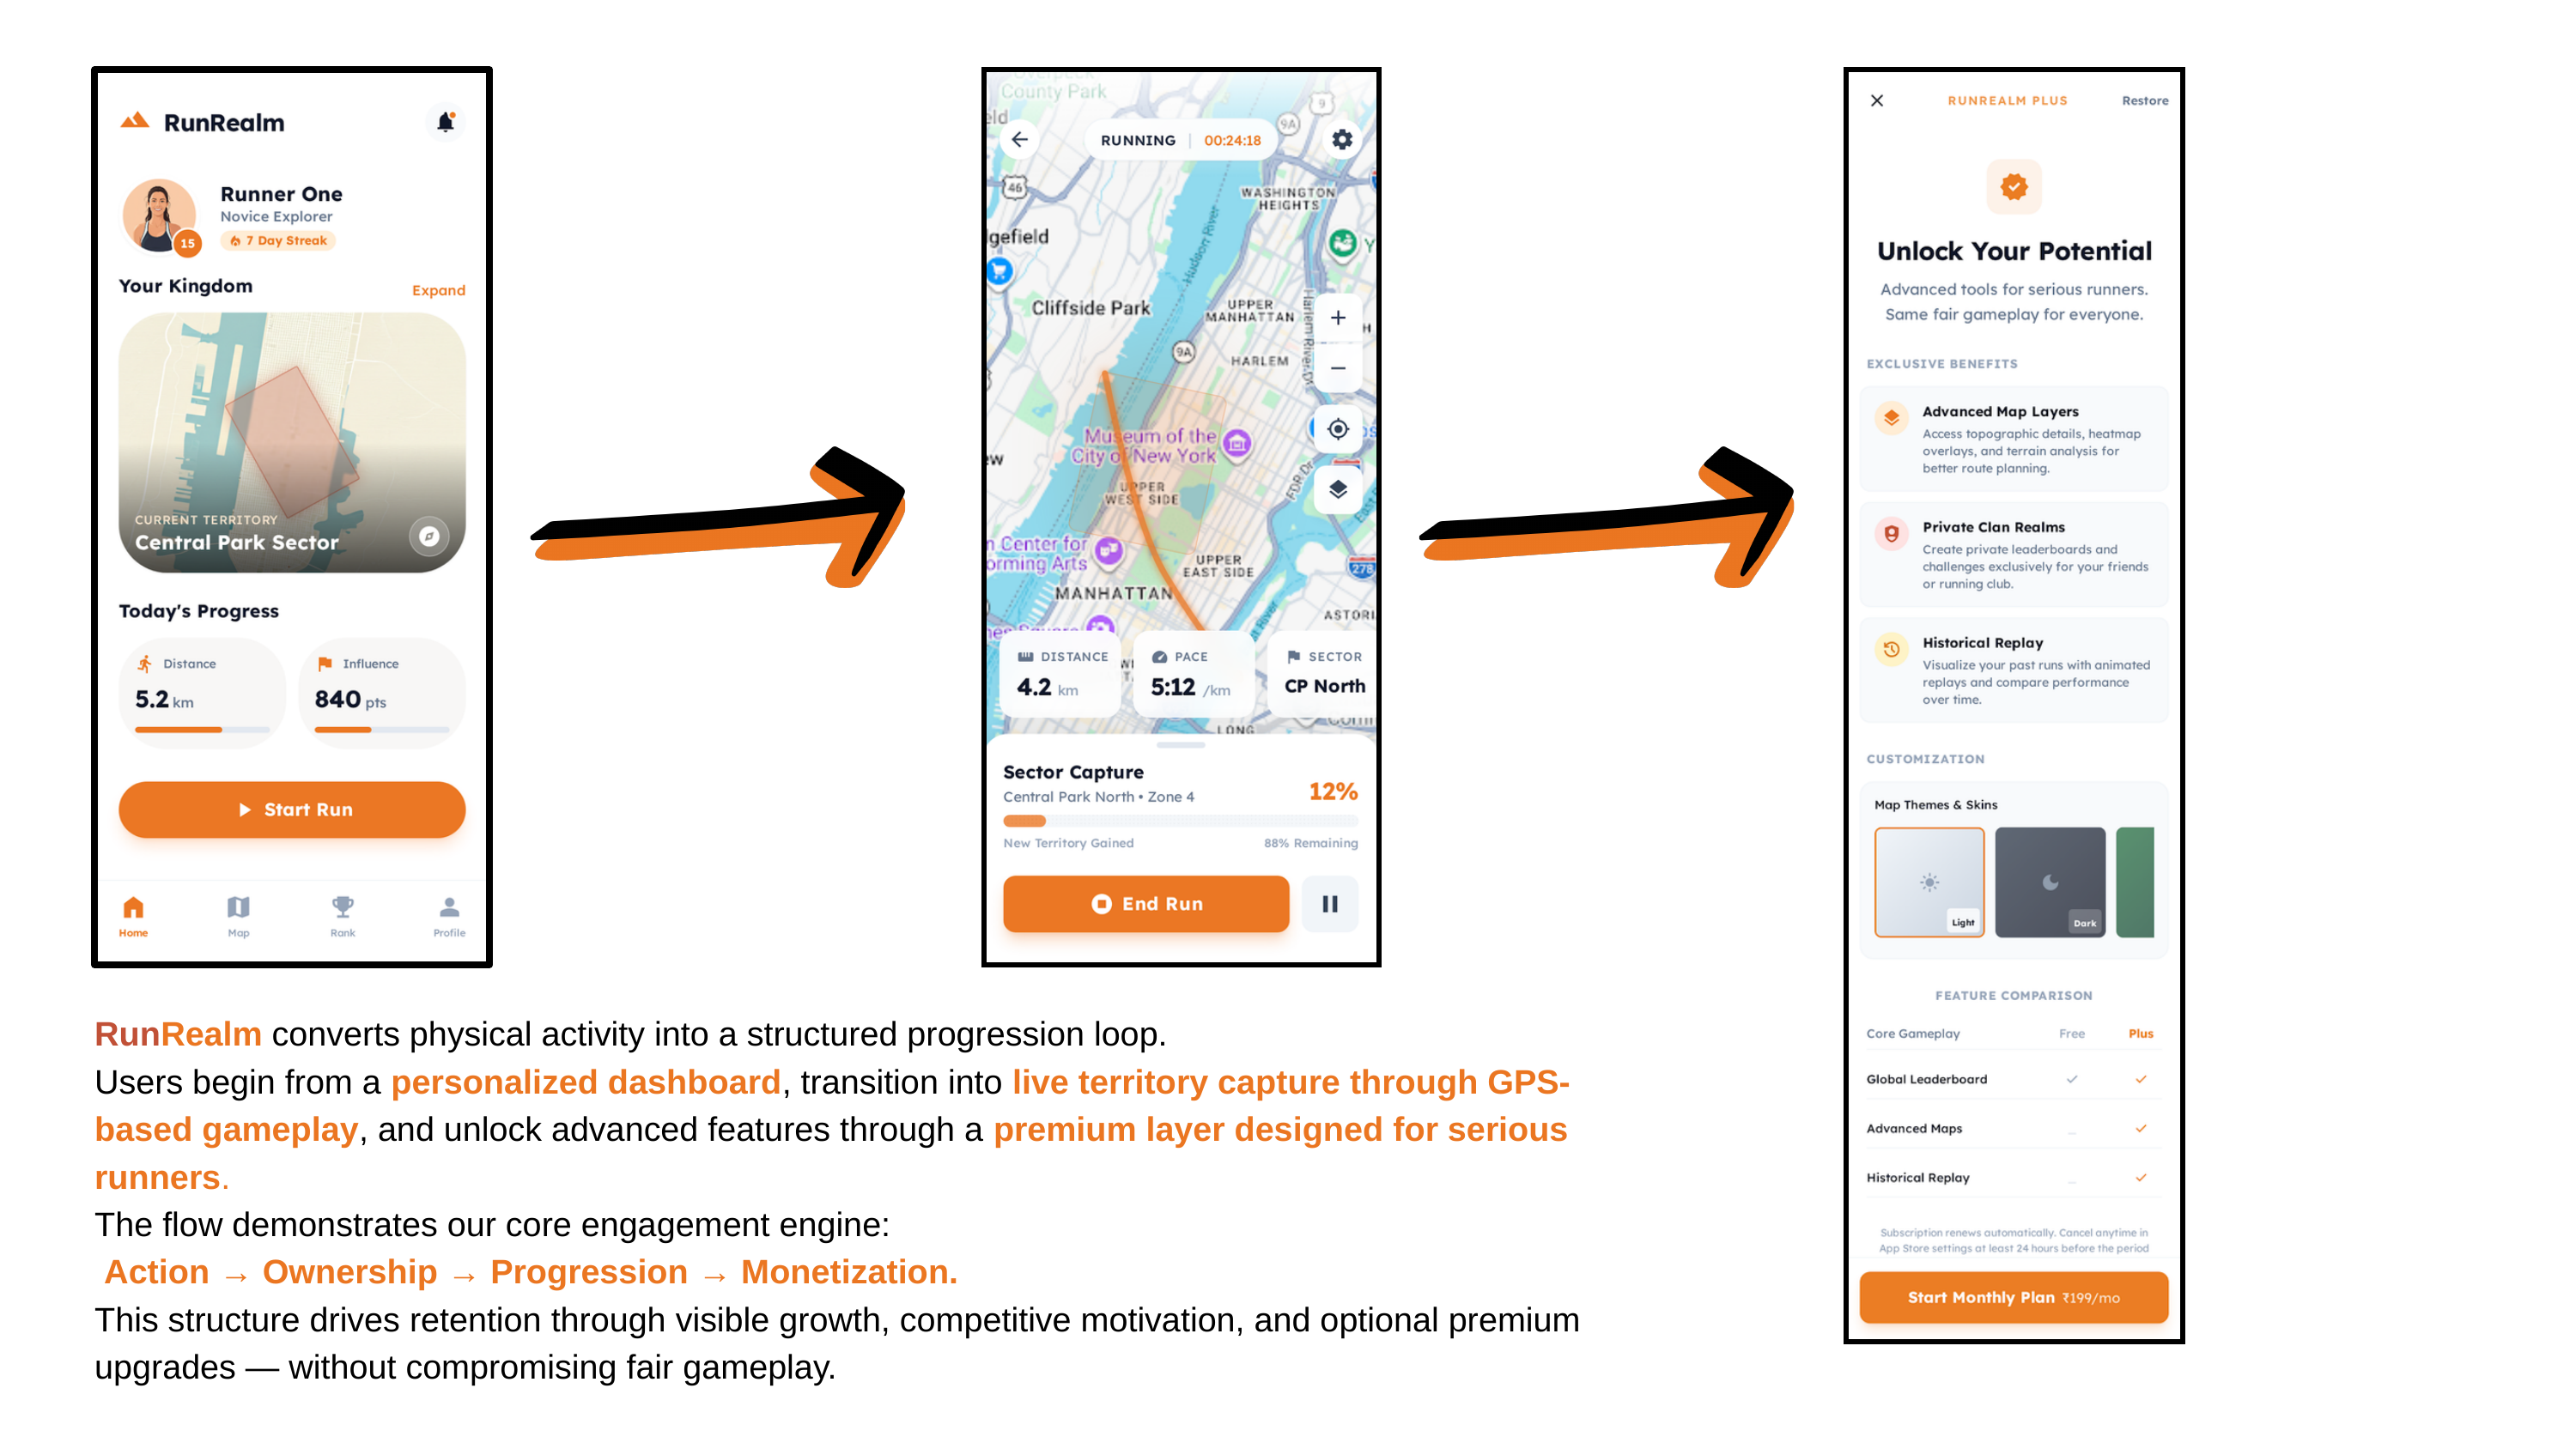

RunRealm converts physical activity into a structured progression loop.
Users begin from a personalized dashboard, transition into live territory capture through GPS-based gameplay, and unlock advanced features through a premium layer designed for serious runners.
The flow demonstrates our core engagement engine:
 Action → Ownership → Progression → Monetization.
This structure drives retention through visible growth, competitive motivation, and optional premium upgrades — without compromising fair gameplay.